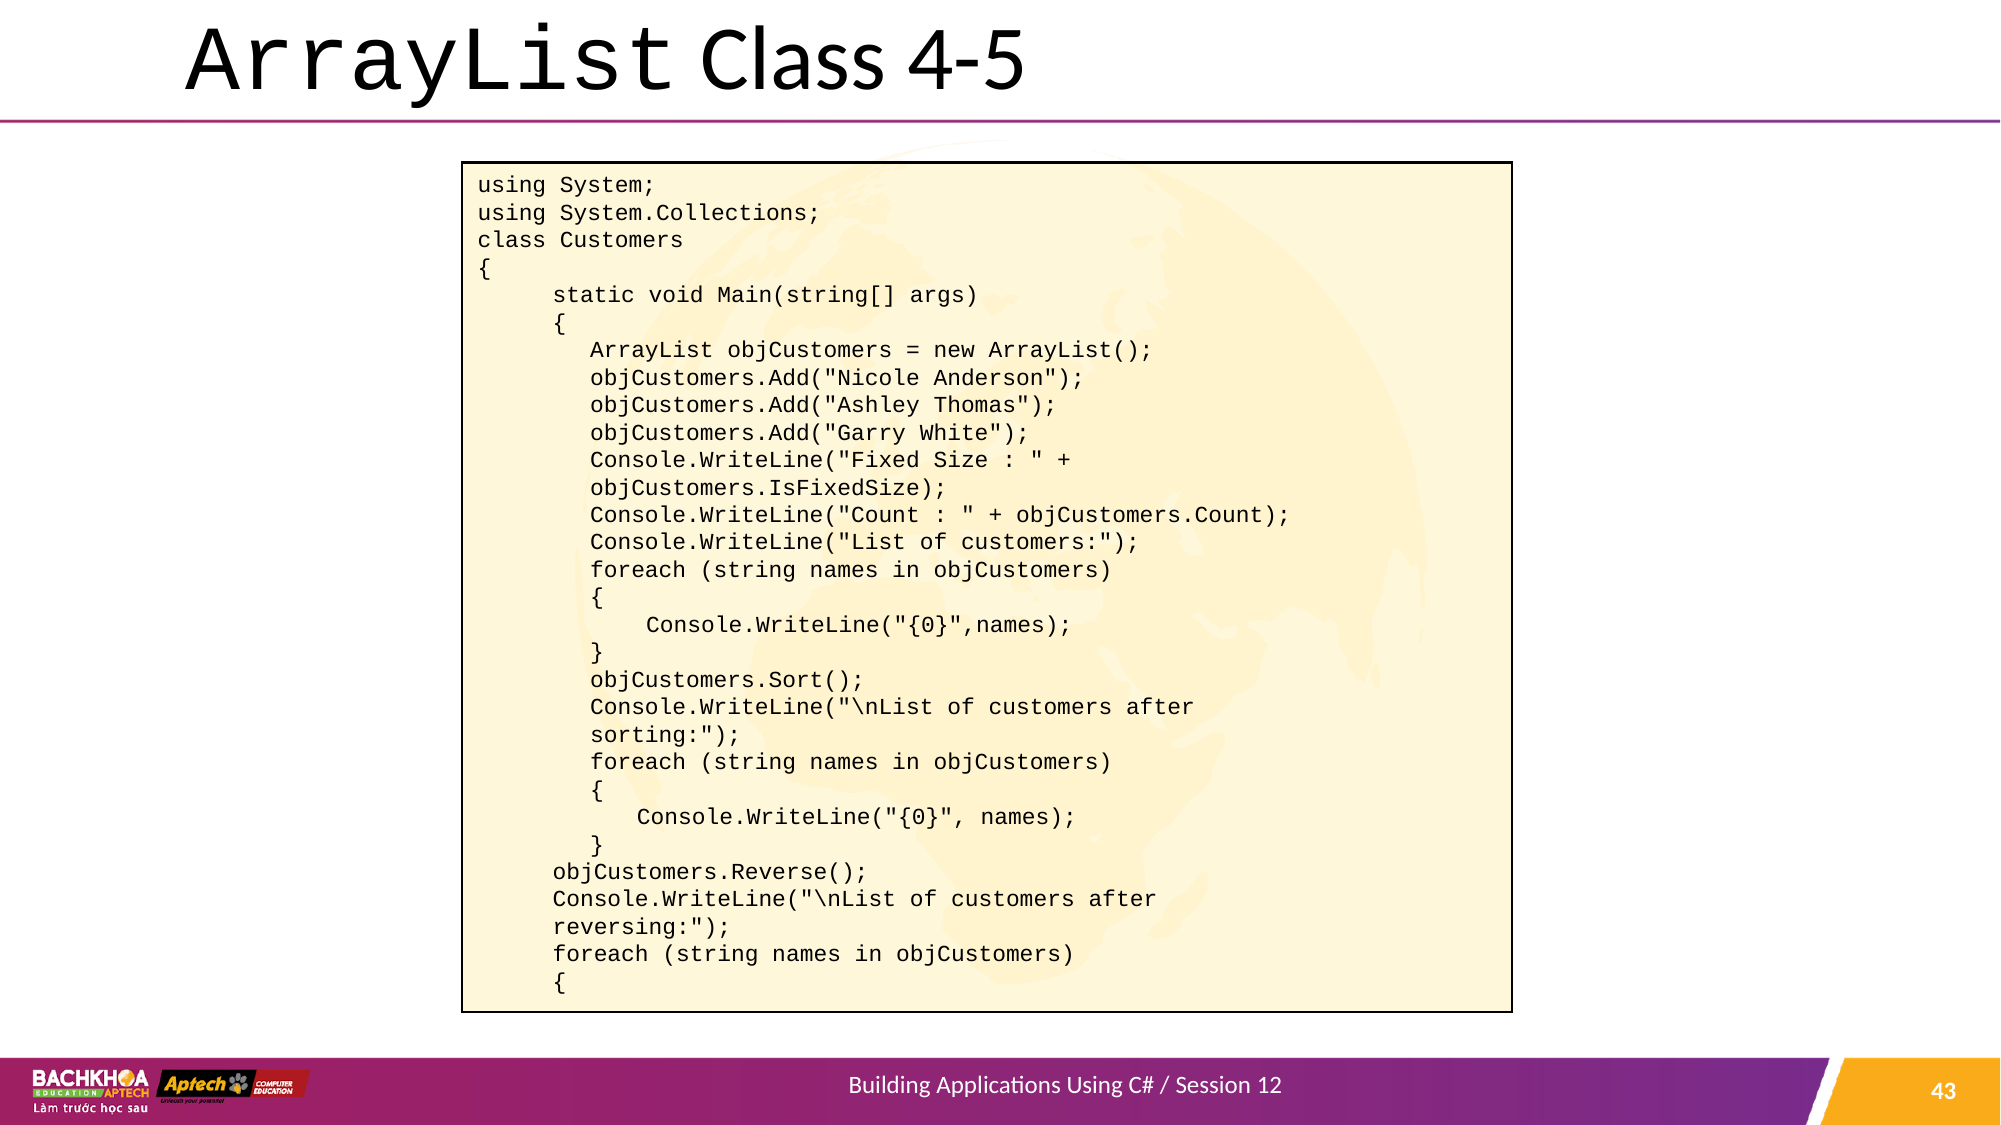

# ArrayList Class 4-5

using System;
using System.Collections;
class Customers
{
static void Main(string[] args)
{
ArrayList objCustomers = new ArrayList();
objCustomers.Add("Nicole Anderson");
objCustomers.Add("Ashley Thomas");
objCustomers.Add("Garry White");
Console.WriteLine("Fixed Size : " +
objCustomers.IsFixedSize);
Console.WriteLine("Count : " + objCustomers.Count);
Console.WriteLine("List of customers:");
foreach (string names in objCustomers)
{
Console.WriteLine("{0}",names);
}
objCustomers.Sort();
Console.WriteLine("\nList of customers after
sorting:");
foreach (string names in objCustomers)
{
Console.WriteLine("{0}", names);
}
objCustomers.Reverse();
Console.WriteLine("\nList of customers after
reversing:");
foreach (string names in objCustomers)
{

43
Building Applications Using C# / Session 12